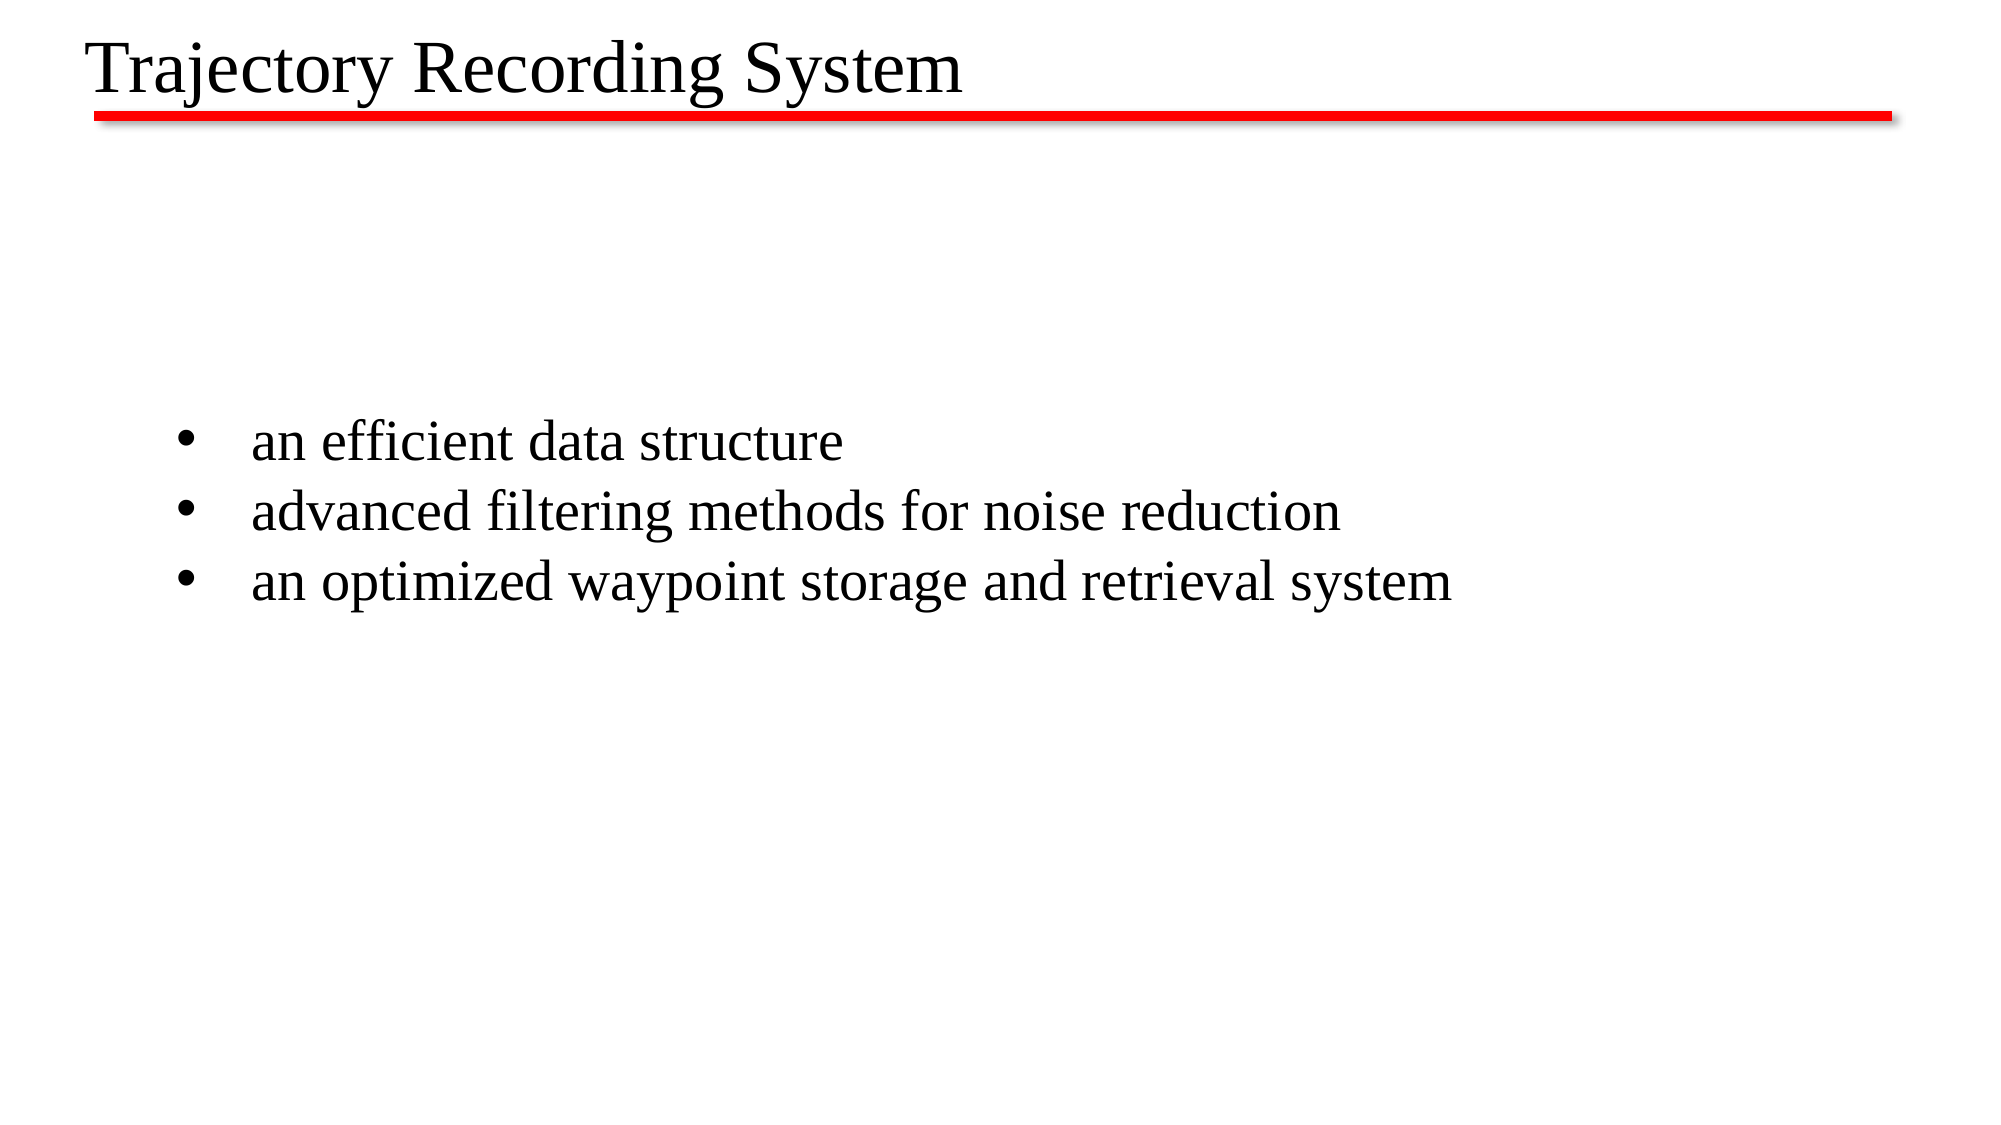

# Trajectory Recording System

an efficient data structure
advanced filtering methods for noise reduction
an optimized waypoint storage and retrieval system